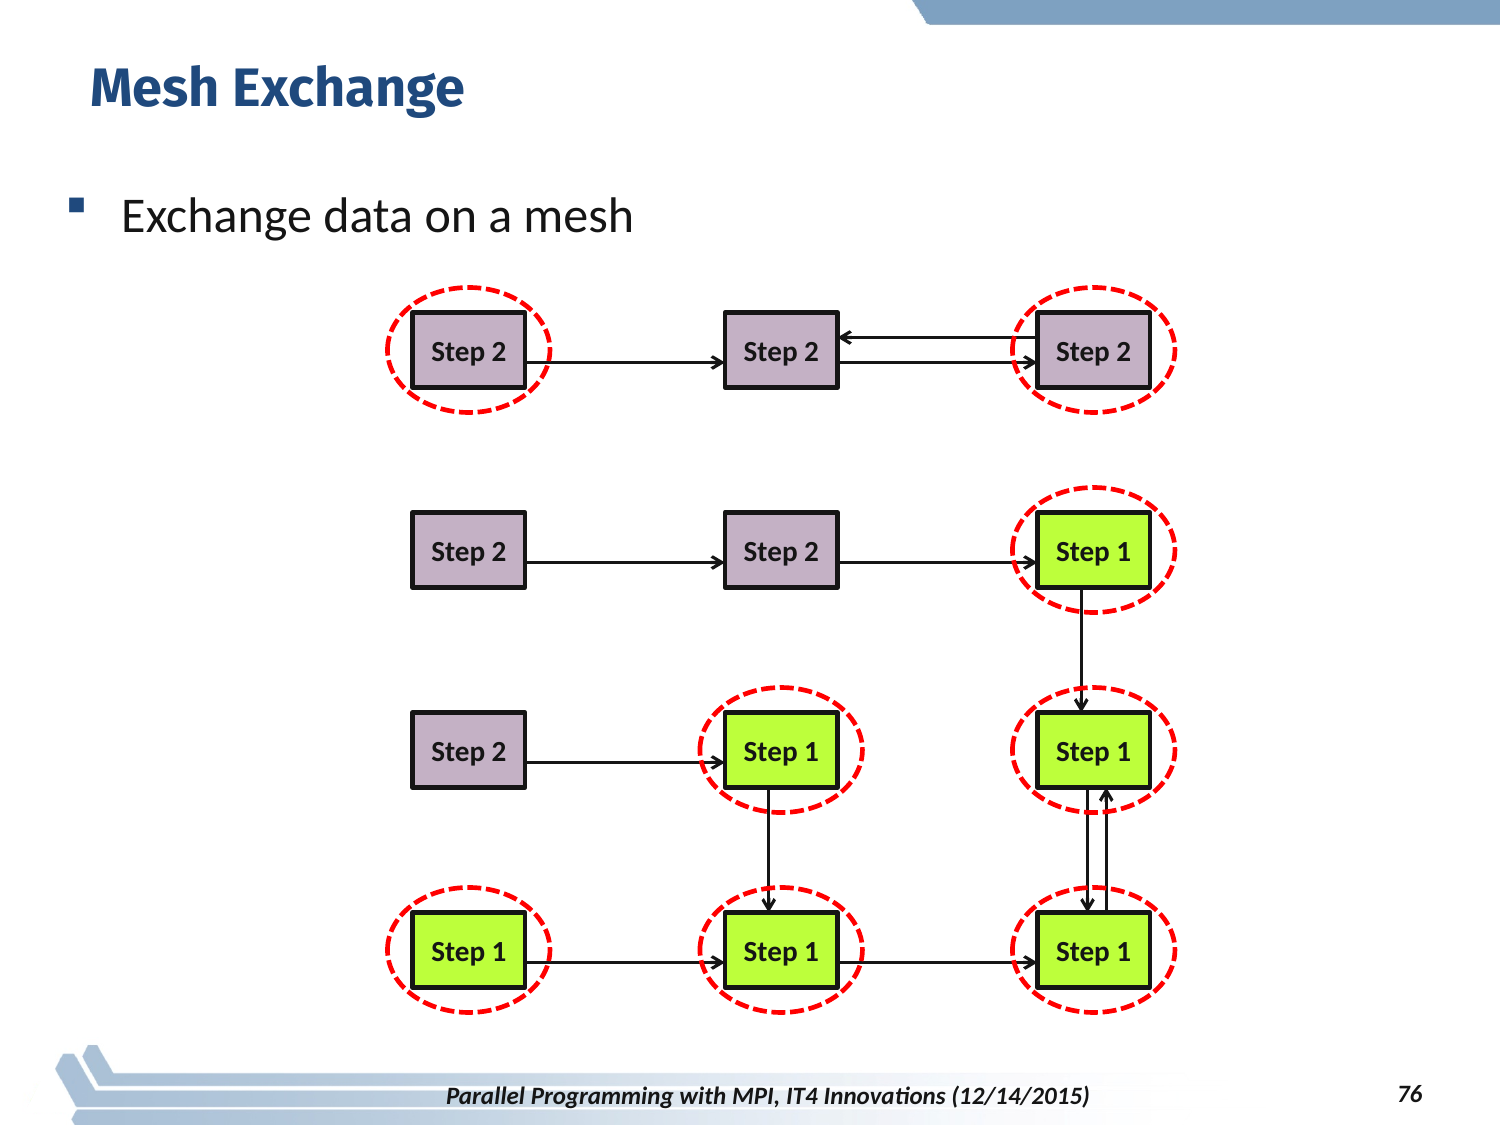

# Mesh Exchange
Exchange data on a mesh

Step 2
Step 2
Step 2

Step 2
Step 2
Step 1

Step 2
Step 1
Step 1

Step 1
Step 1
Step 1
76
Parallel Programming with MPI, IT4 Innovations (12/14/2015)